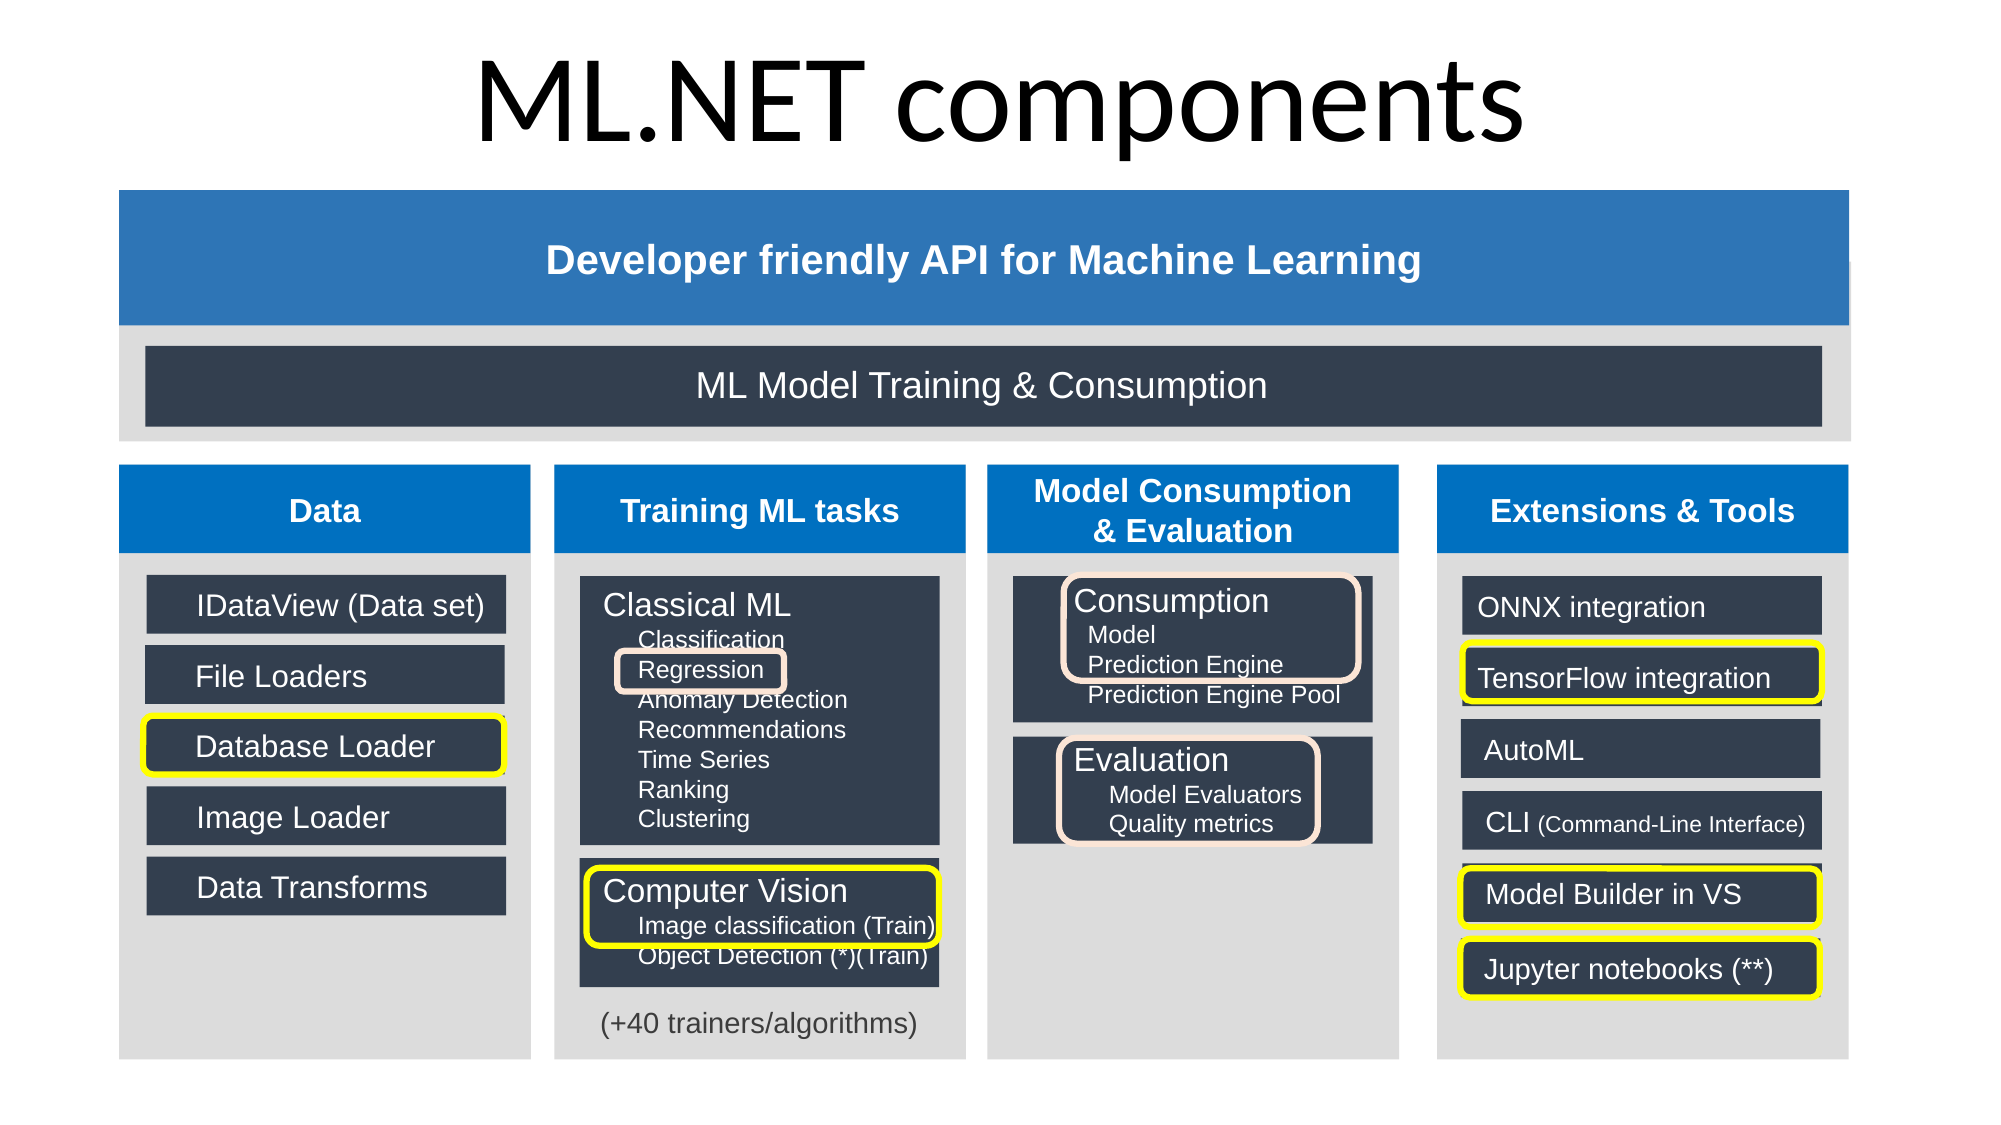

# ML.NET components
Developer friendly API for Machine Learning

ML Model Training & Consumption
Data

    IDataView (Data set)
    File Loaders
    Database Loader
    Image Loader
    Data Transforms
Training ML tasks

Classical ML
     Classification
     Regression
     Anomaly Detection
     Recommendations
     Time Series
     Ranking
     Clustering

Computer Vision
     Image classification (Train)
     Object Detection (*)(Train)
(+40 trainers/algorithms)
Model Consumption
& Evaluation

Consumption
  Model
  Prediction Engine
  Prediction Engine Pool

Evaluation
     Model Evaluators
     Quality metrics

Extensions & Tools

ONNX integration
TensorFlow integration
 AutoML
 CLI (Command-Line Interface)
 Model Builder in VS
 Jupyter notebooks (**)

21